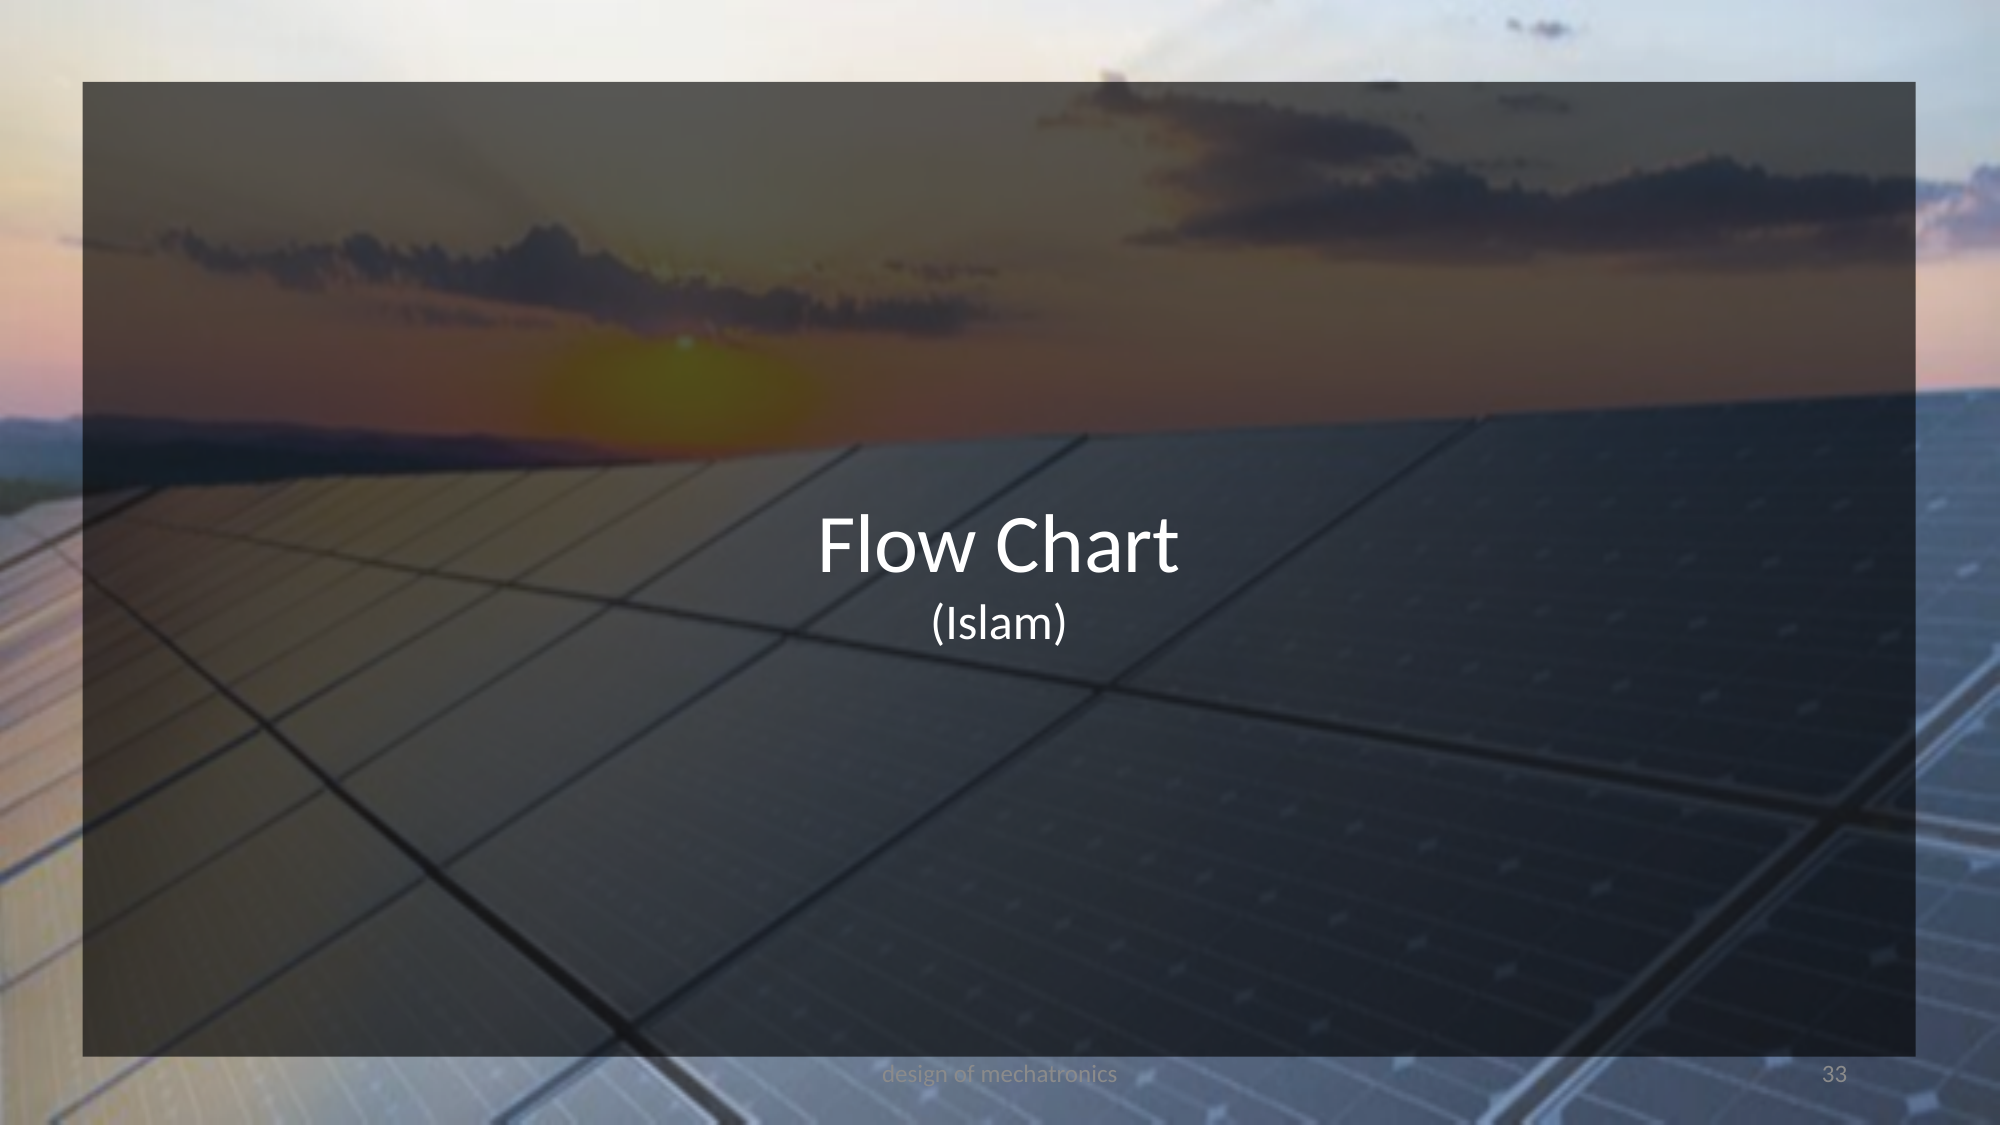

Flow Chart
(Islam)
design of mechatronics
33